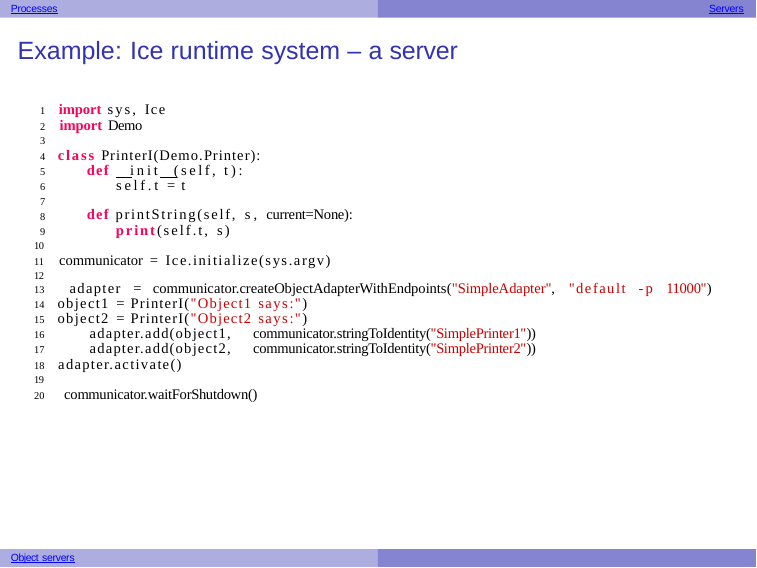

Processes
Servers
Example: Ice runtime system – a server
1  import sys, Ice
2  import Demo
3
4 class PrinterI(Demo.Printer):
def  init (self, t): self.t = t
5
6
7
8
9
10

def printString(self, s, current=None):
print(self.t, s)
11  communicator = Ice.initialize(sys.argv)
12
13  adapter = communicator.createObjectAdapterWithEndpoints("SimpleAdapter", "default -p 11000")
14 object1 = PrinterI("Object1 says:")
15 object2 = PrinterI("Object2 says:")
16    adapter.add(object1,  communicator.stringToIdentity("SimplePrinter1"))
17    adapter.add(object2,  communicator.stringToIdentity("SimplePrinter2"))
18  adapter.activate()
19
20  communicator.waitForShutdown()

Object servers